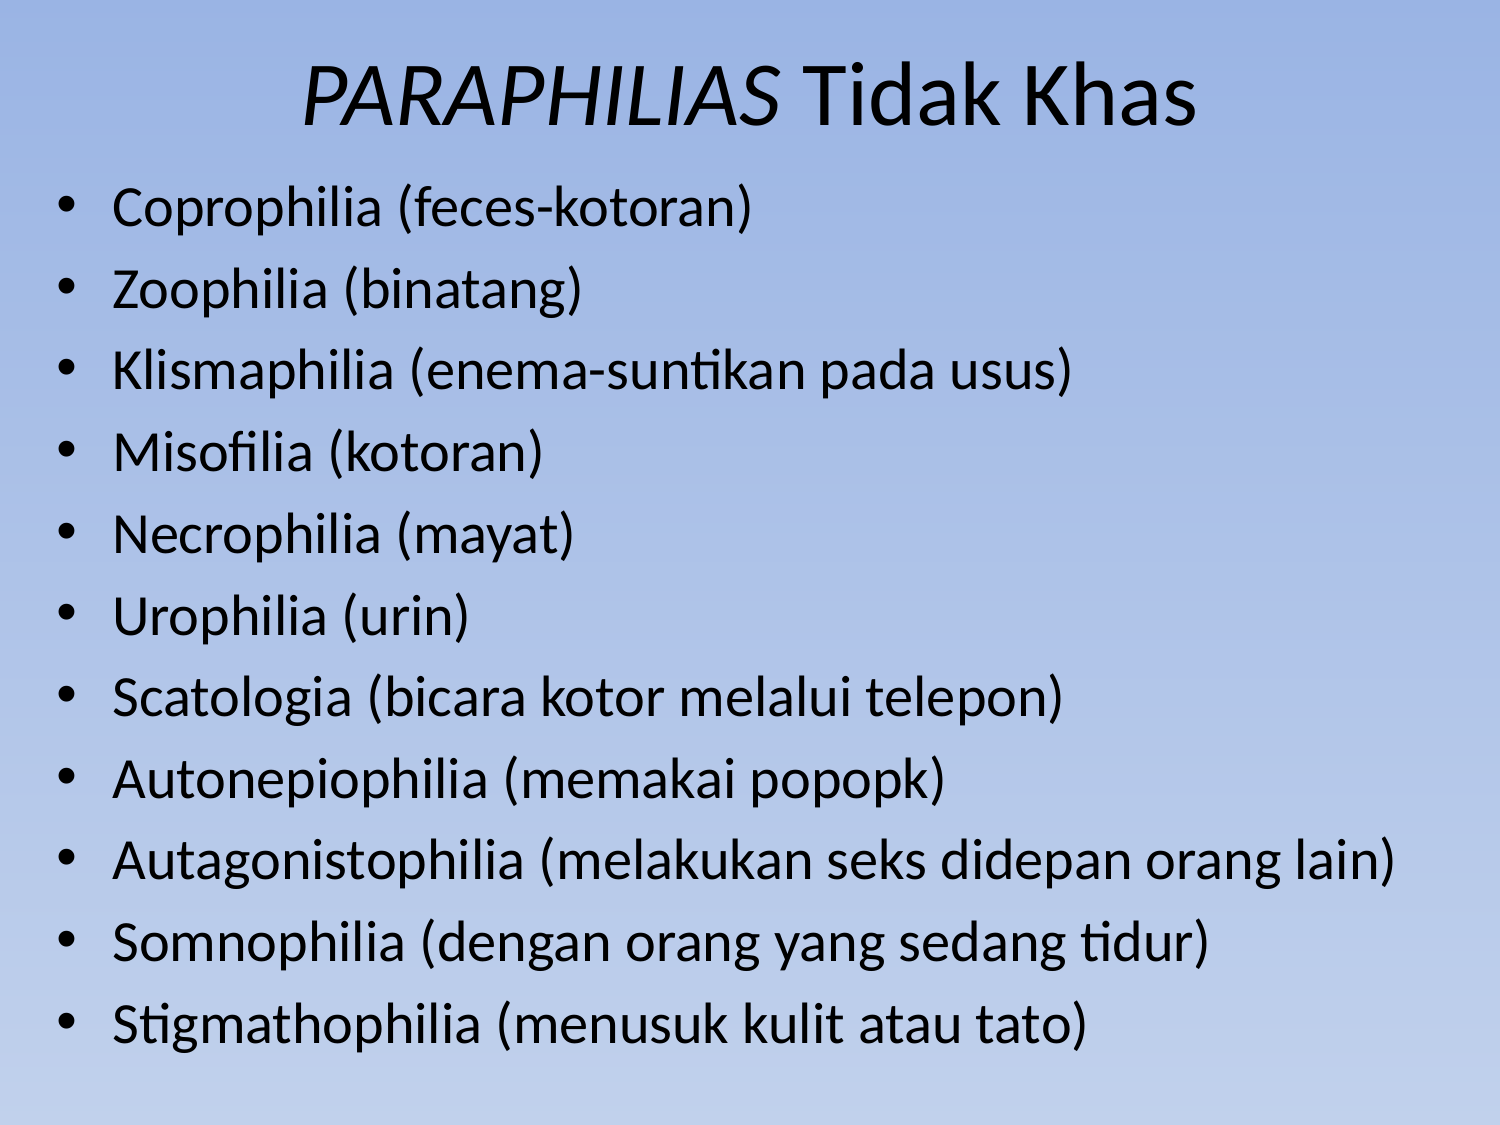

# PARAPHILIAS Tidak Khas
Coprophilia (feces-kotoran)
Zoophilia (binatang)
Klismaphilia (enema-suntikan pada usus)
Misofilia (kotoran)
Necrophilia (mayat)
Urophilia (urin)
Scatologia (bicara kotor melalui telepon)
Autonepiophilia (memakai popopk)
Autagonistophilia (melakukan seks didepan orang lain)
Somnophilia (dengan orang yang sedang tidur)
Stigmathophilia (menusuk kulit atau tato)